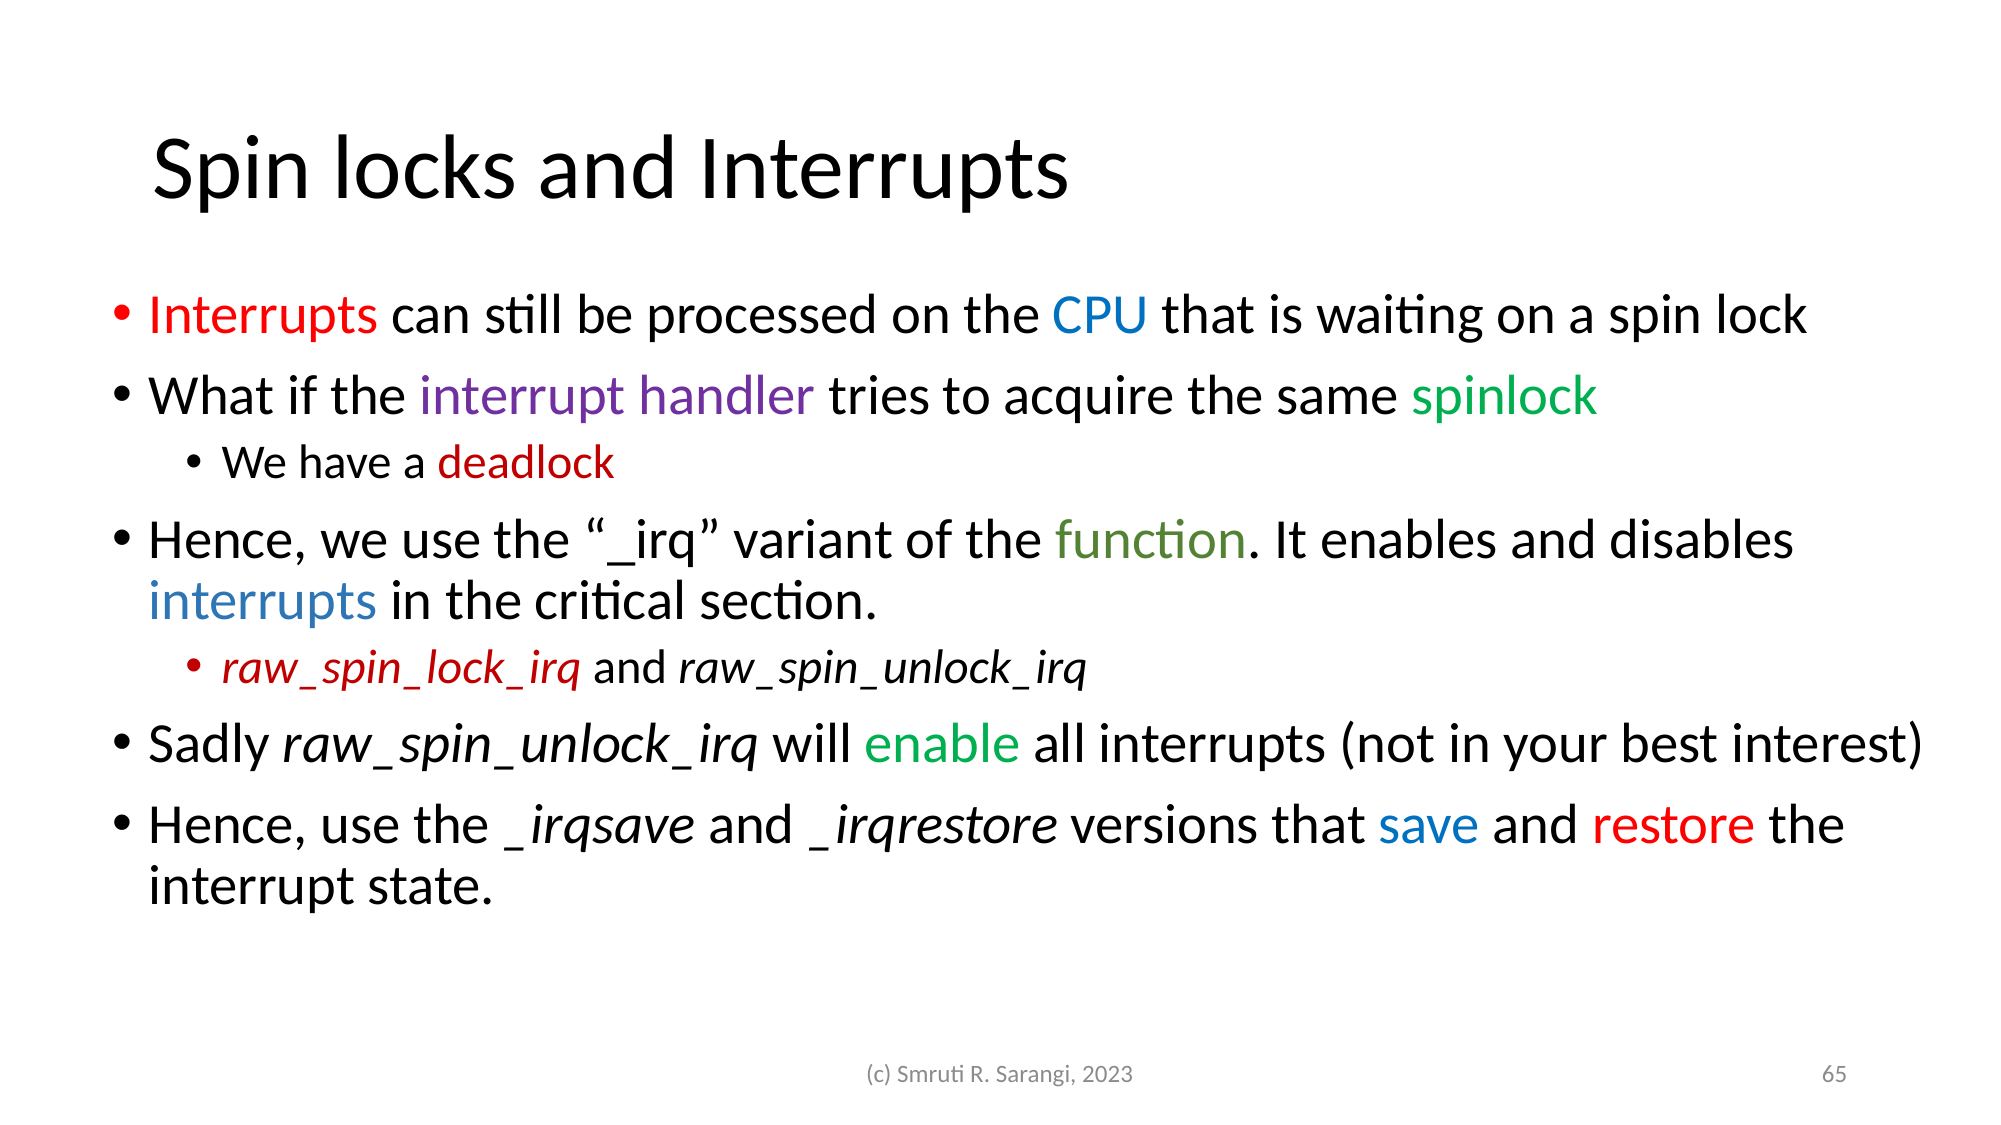

# Spin locks and Interrupts
Interrupts can still be processed on the CPU that is waiting on a spin lock
What if the interrupt handler tries to acquire the same spinlock
We have a deadlock
Hence, we use the “_irq” variant of the function. It enables and disables interrupts in the critical section.
raw_spin_lock_irq and raw_spin_unlock_irq
Sadly raw_spin_unlock_irq will enable all interrupts (not in your best interest)
Hence, use the _irqsave and _irqrestore versions that save and restore the interrupt state.

(c) Smruti R. Sarangi, 2023
65